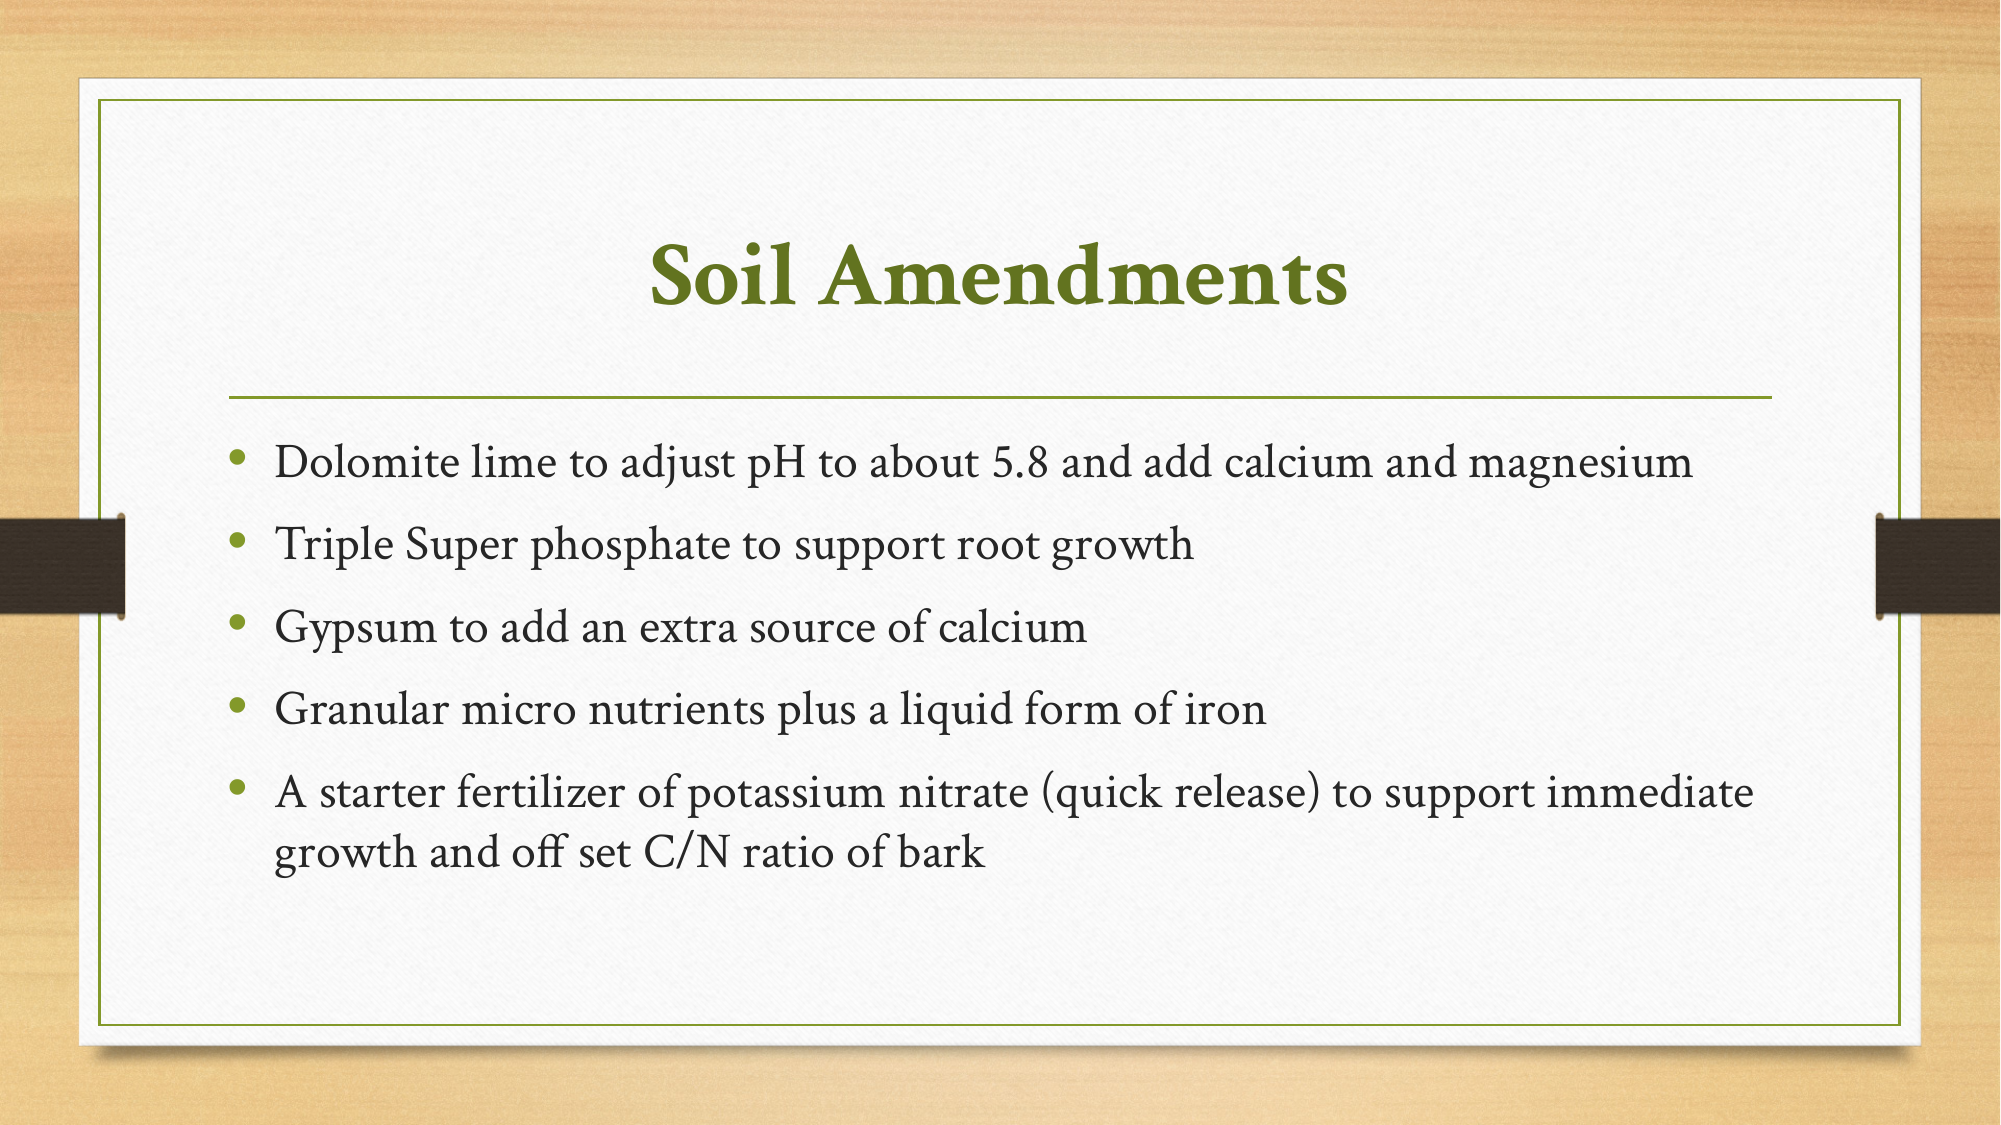

# Soil Amendments
Dolomite lime to adjust pH to about 5.8 and add calcium and magnesium
Triple Super phosphate to support root growth
Gypsum to add an extra source of calcium
Granular micro nutrients plus a liquid form of iron
A starter fertilizer of potassium nitrate (quick release) to support immediate growth and off set C/N ratio of bark